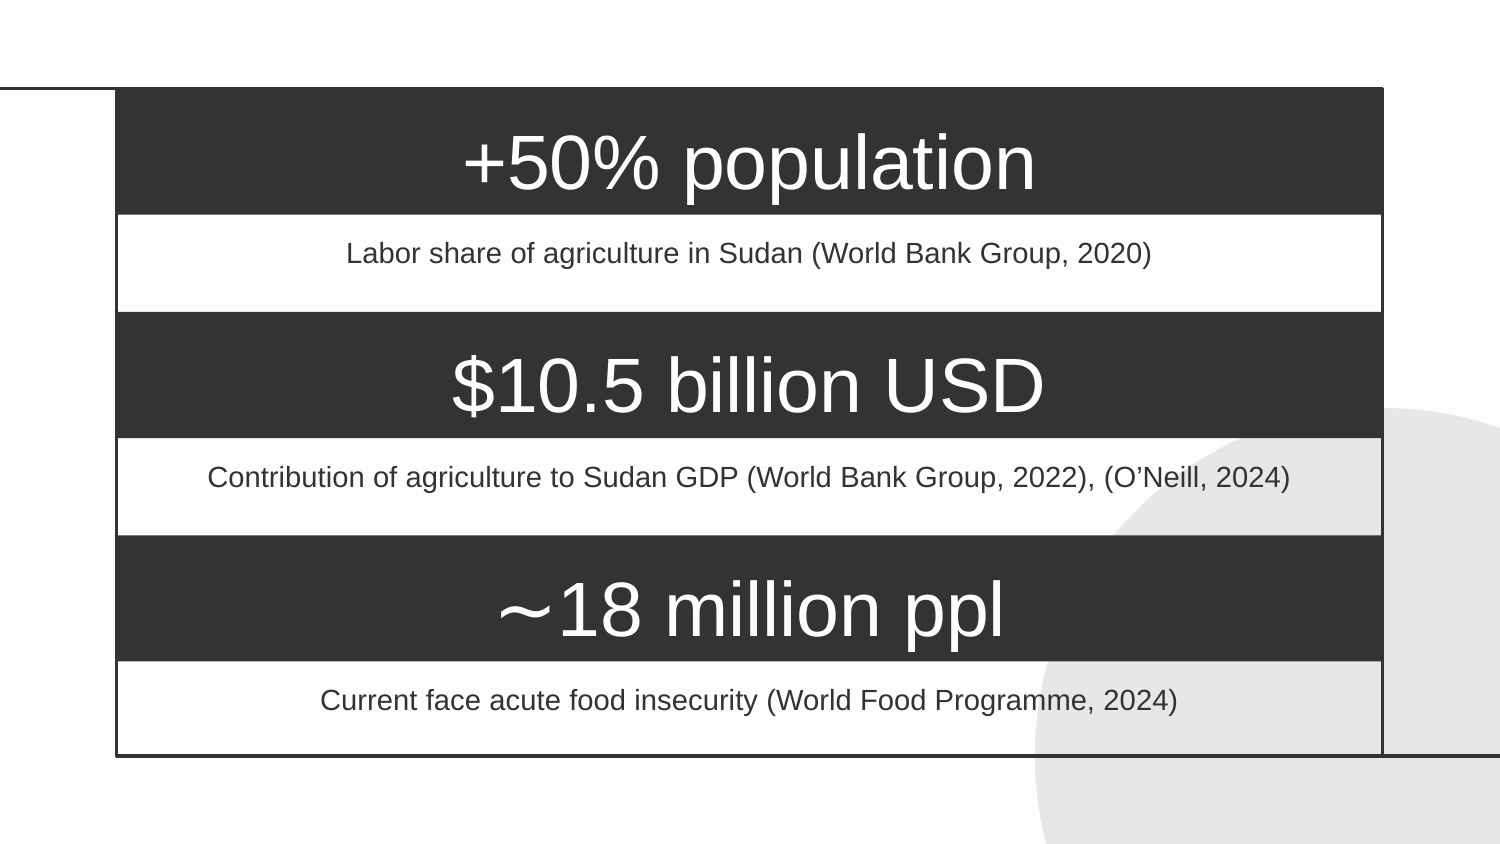

# +50% population
Labor share of agriculture in Sudan (World Bank Group, 2020)
$10.5 billion USD
Contribution of agriculture to Sudan GDP (World Bank Group, 2022), (O’Neill, 2024)
∼18 million ppl
Current face acute food insecurity (World Food Programme, 2024)